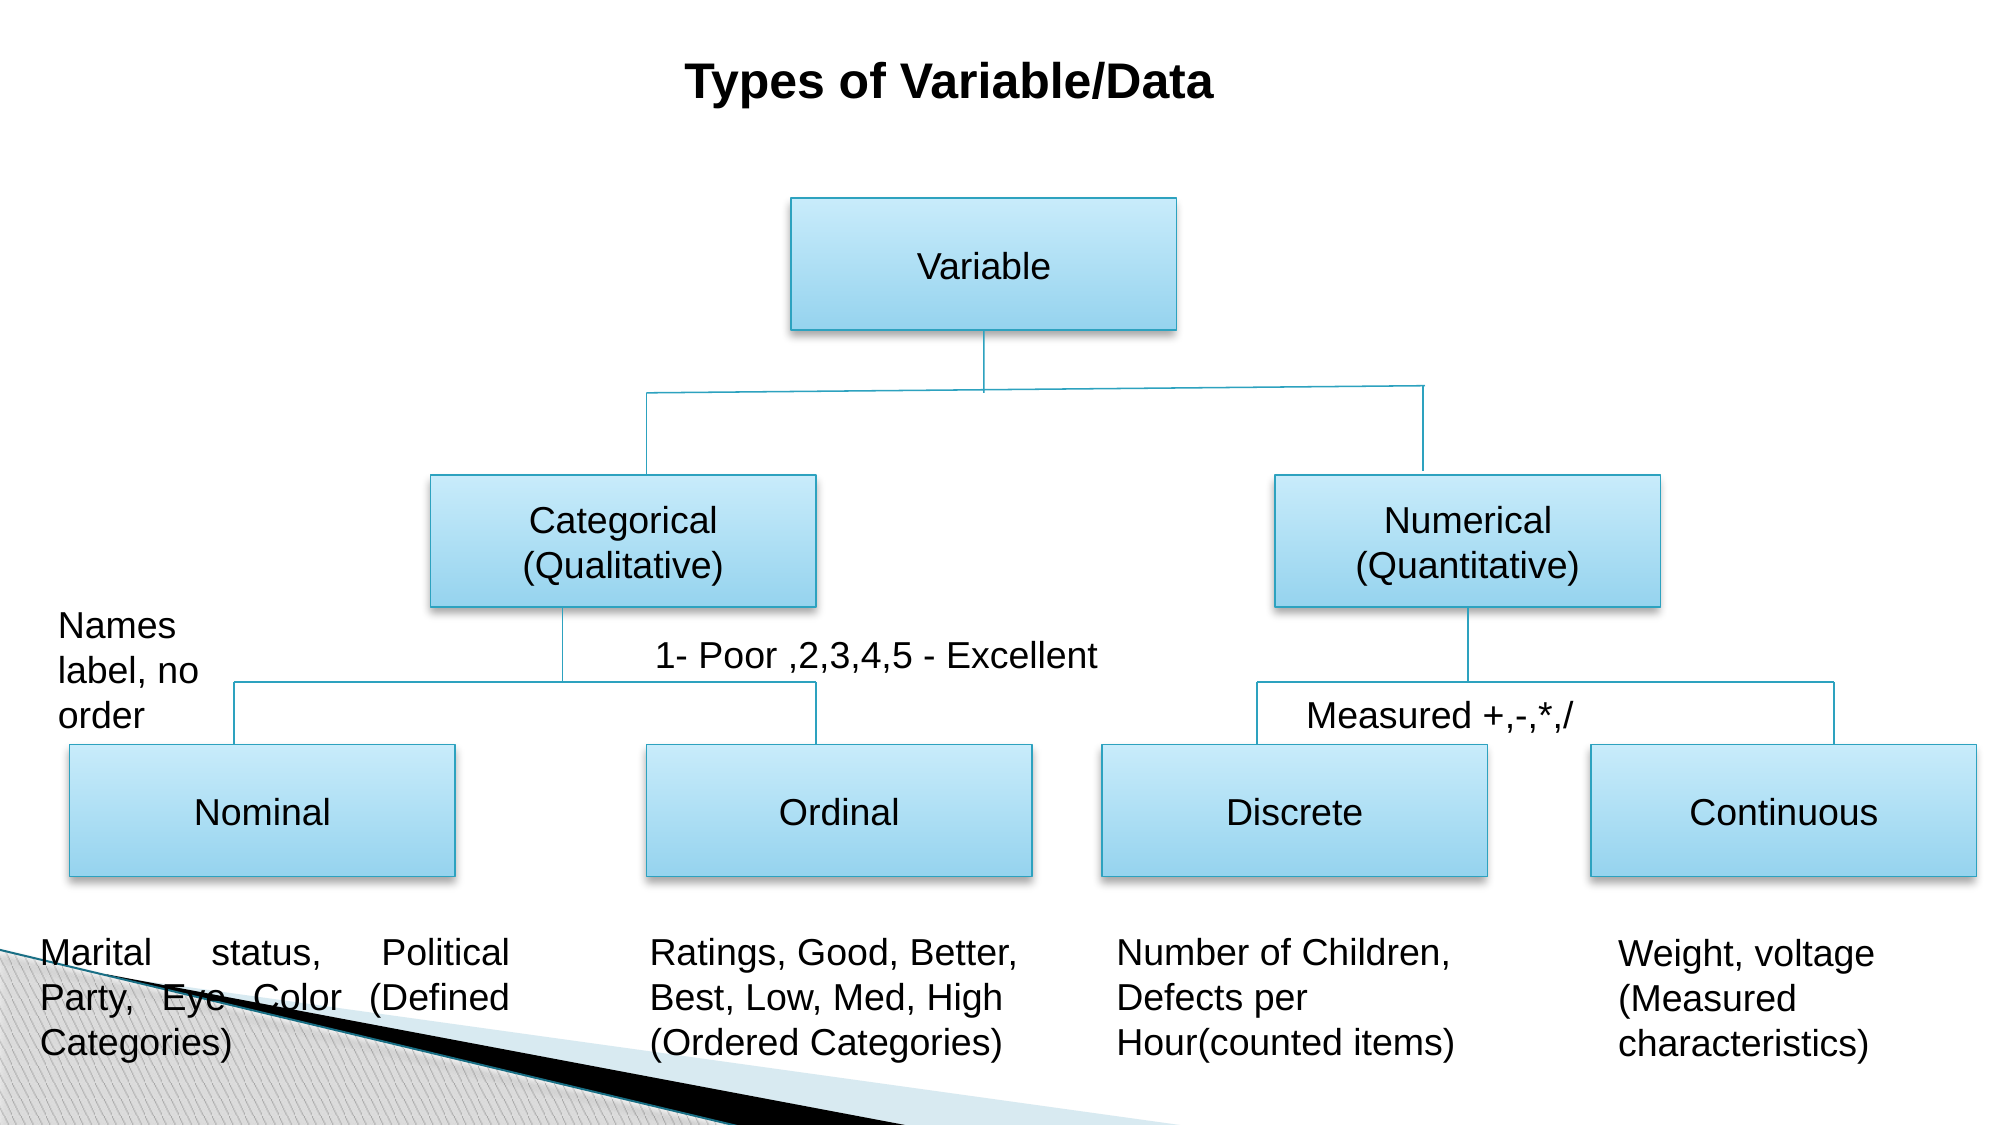

Types of Variable/Data
Variable
Numerical
(Quantitative)
Categorical
(Qualitative)
Continuous
Nominal
Ordinal
Discrete
Names label, no order
1- Poor ,2,3,4,5 - Excellent
Measured +,-,*,/
Marital status, Political Party, Eye Color (Defined Categories)
Ratings, Good, Better, Best, Low, Med, High (Ordered Categories)
Number of Children, Defects per Hour(counted items)
Weight, voltage (Measured characteristics)